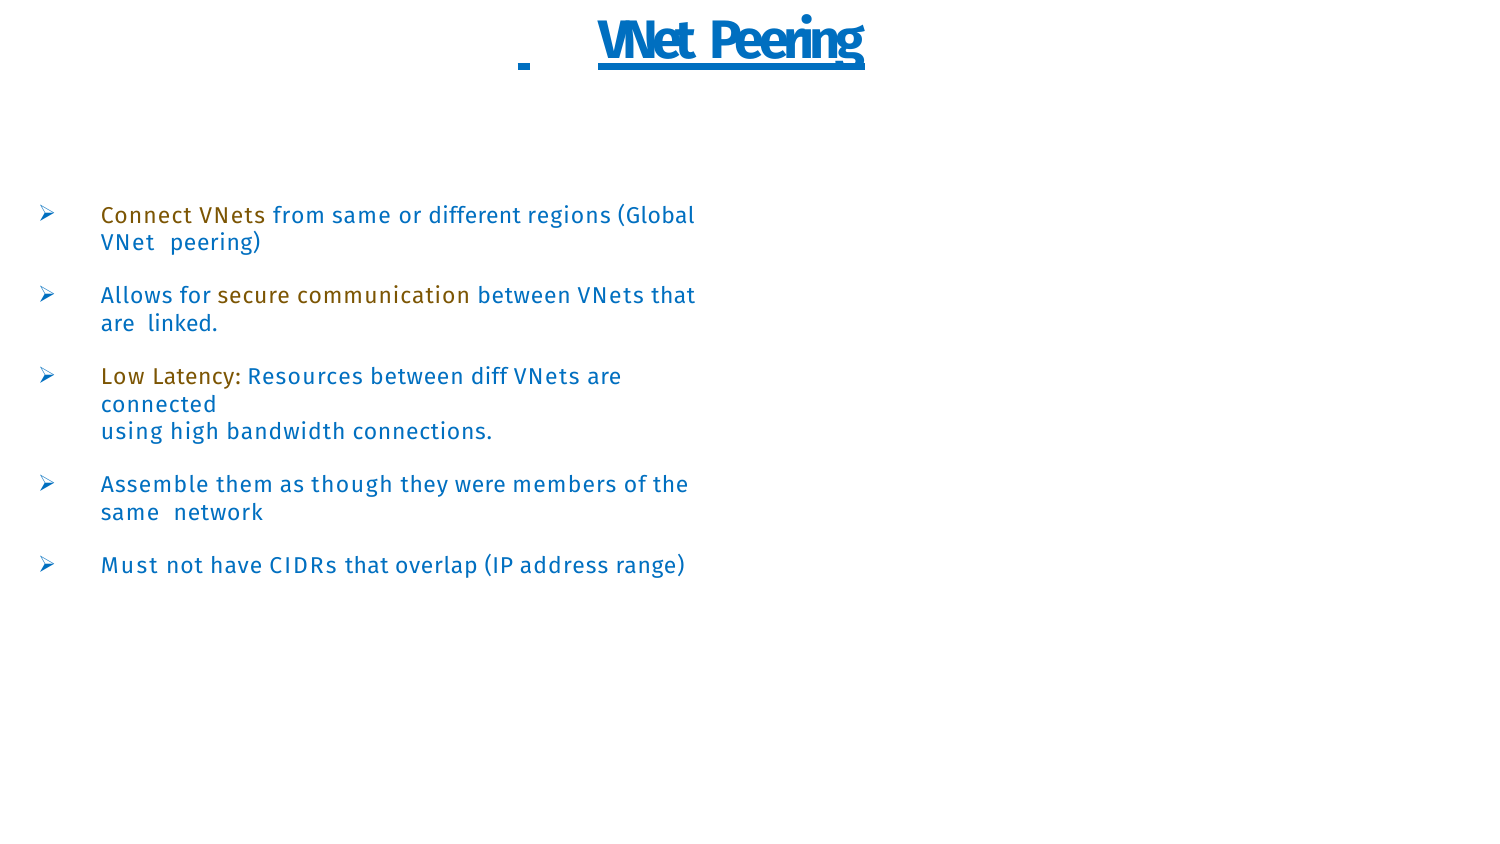

# VNet Peering
Connect VNets from same or different regions (Global VNet  peering)

Allows for secure communication between VNets that are  linked.

Low Latency: Resources between diff VNets are connected
using high bandwidth connections.

Assemble them as though they were members of the same  network

Must not have CIDRs that overlap (IP address range)